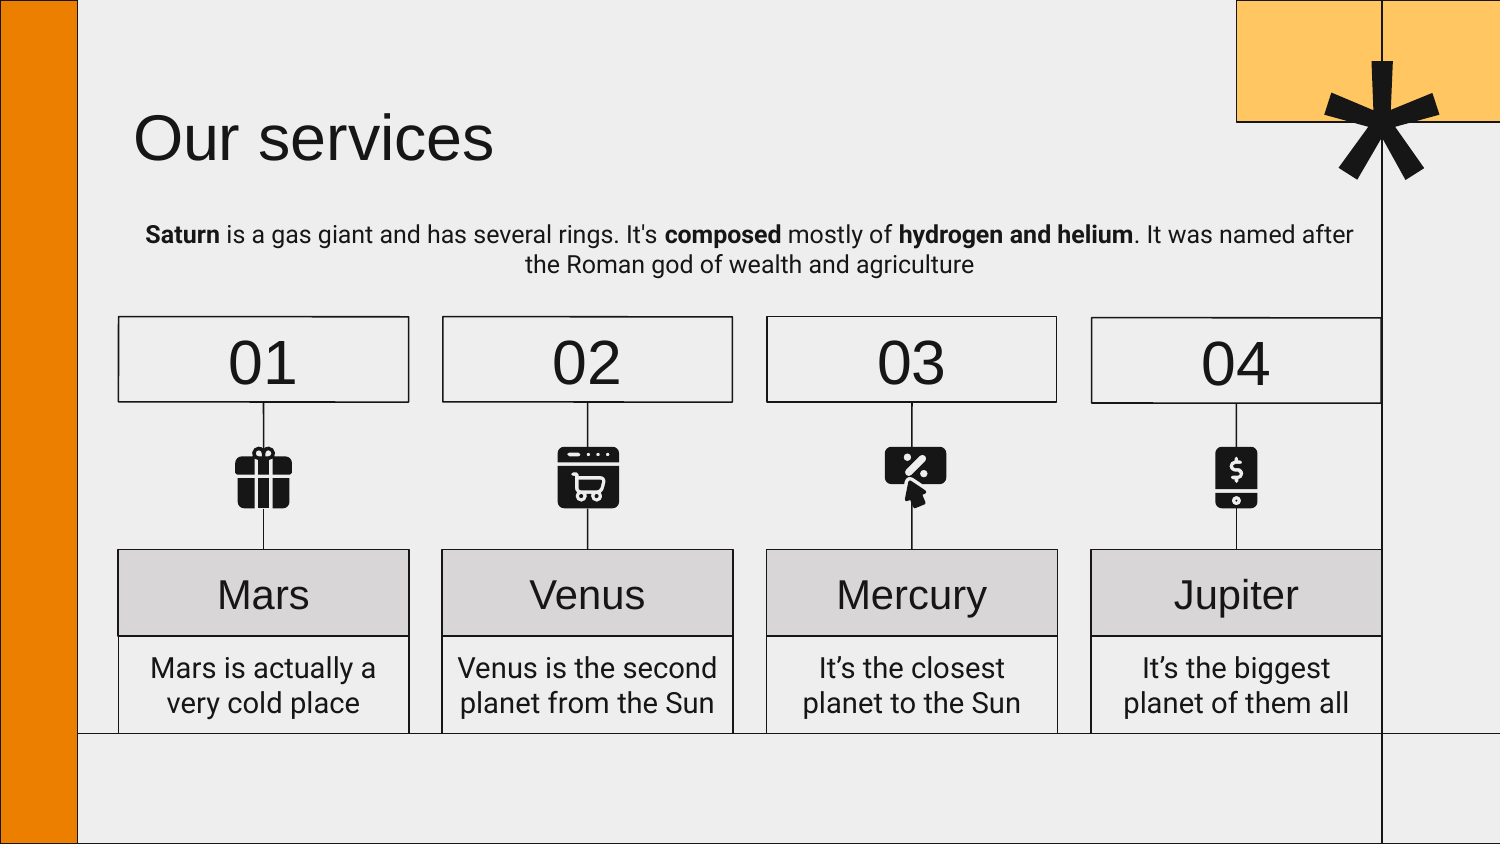

*
# Our services
Saturn is a gas giant and has several rings. It's composed mostly of hydrogen and helium. It was named after the Roman god of wealth and agriculture
03
01
02
04

Mars
Venus
Mercury
Jupiter
Mars is actually a very cold place
Venus is the second planet from the Sun
It’s the closest planet to the Sun
It’s the biggest planet of them all